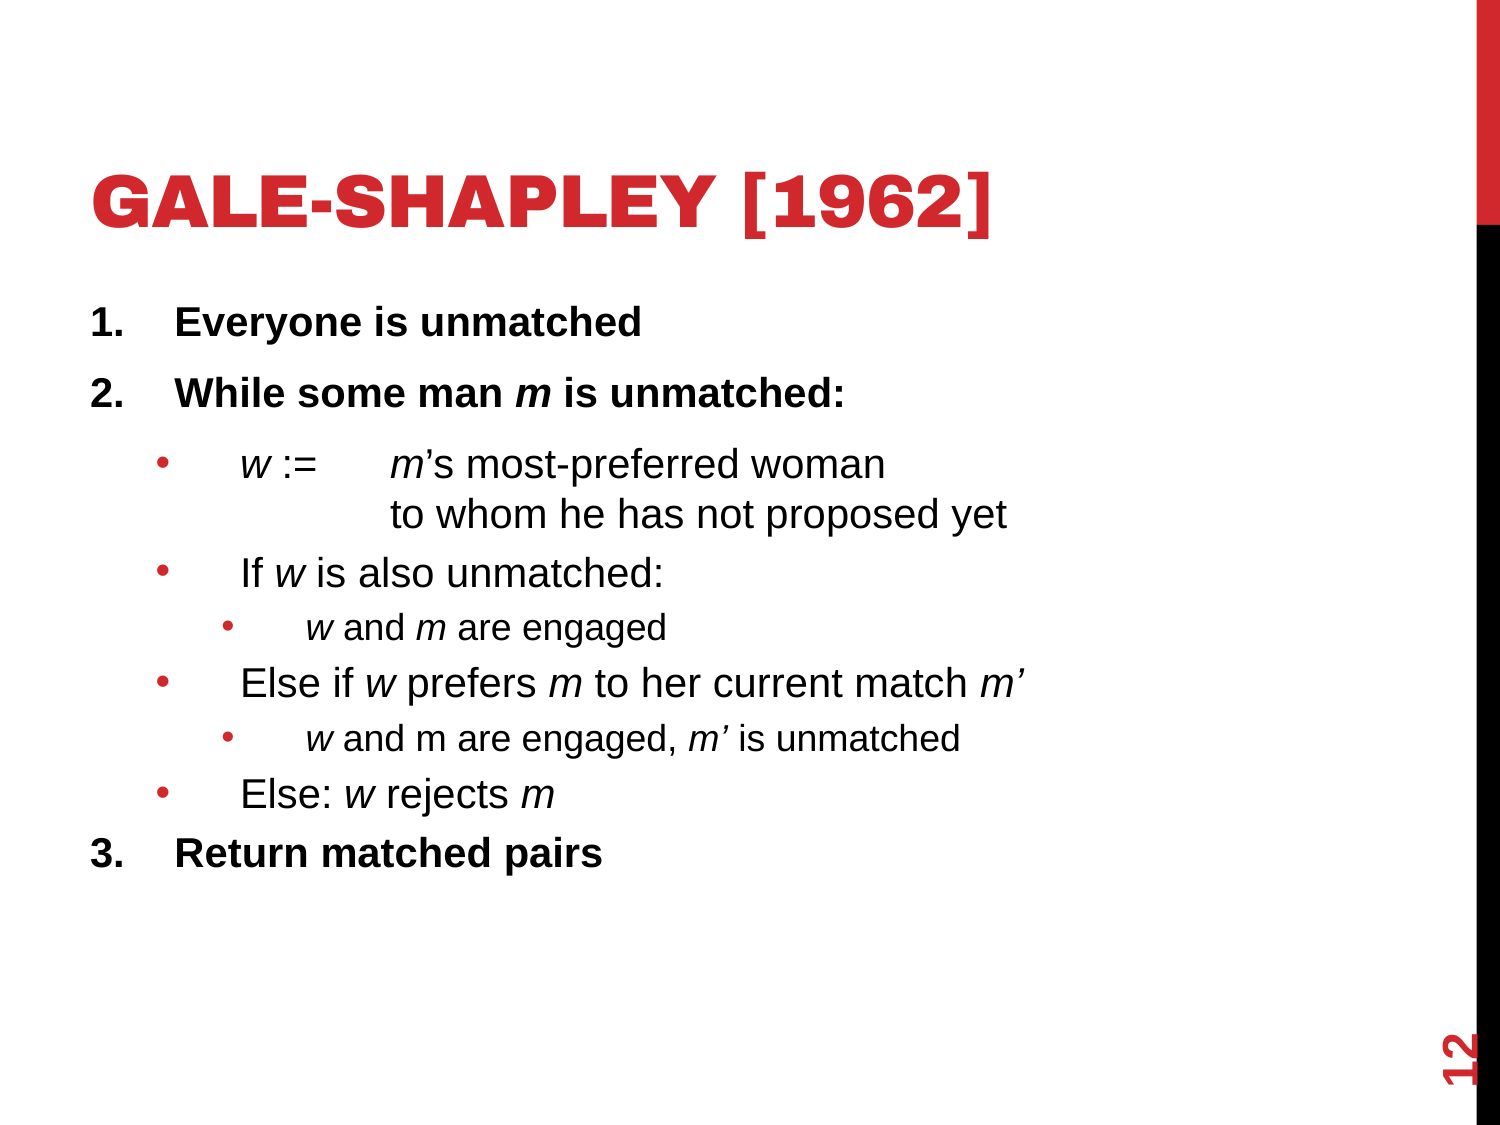

# Gale-Shapley [1962]
Everyone is unmatched
While some man m is unmatched:
w :=	m’s most-preferred woman
	to whom he has not proposed yet
If w is also unmatched:
w and m are engaged
Else if w prefers m to her current match m’
w and m are engaged, m’ is unmatched
Else: w rejects m
Return matched pairs
12